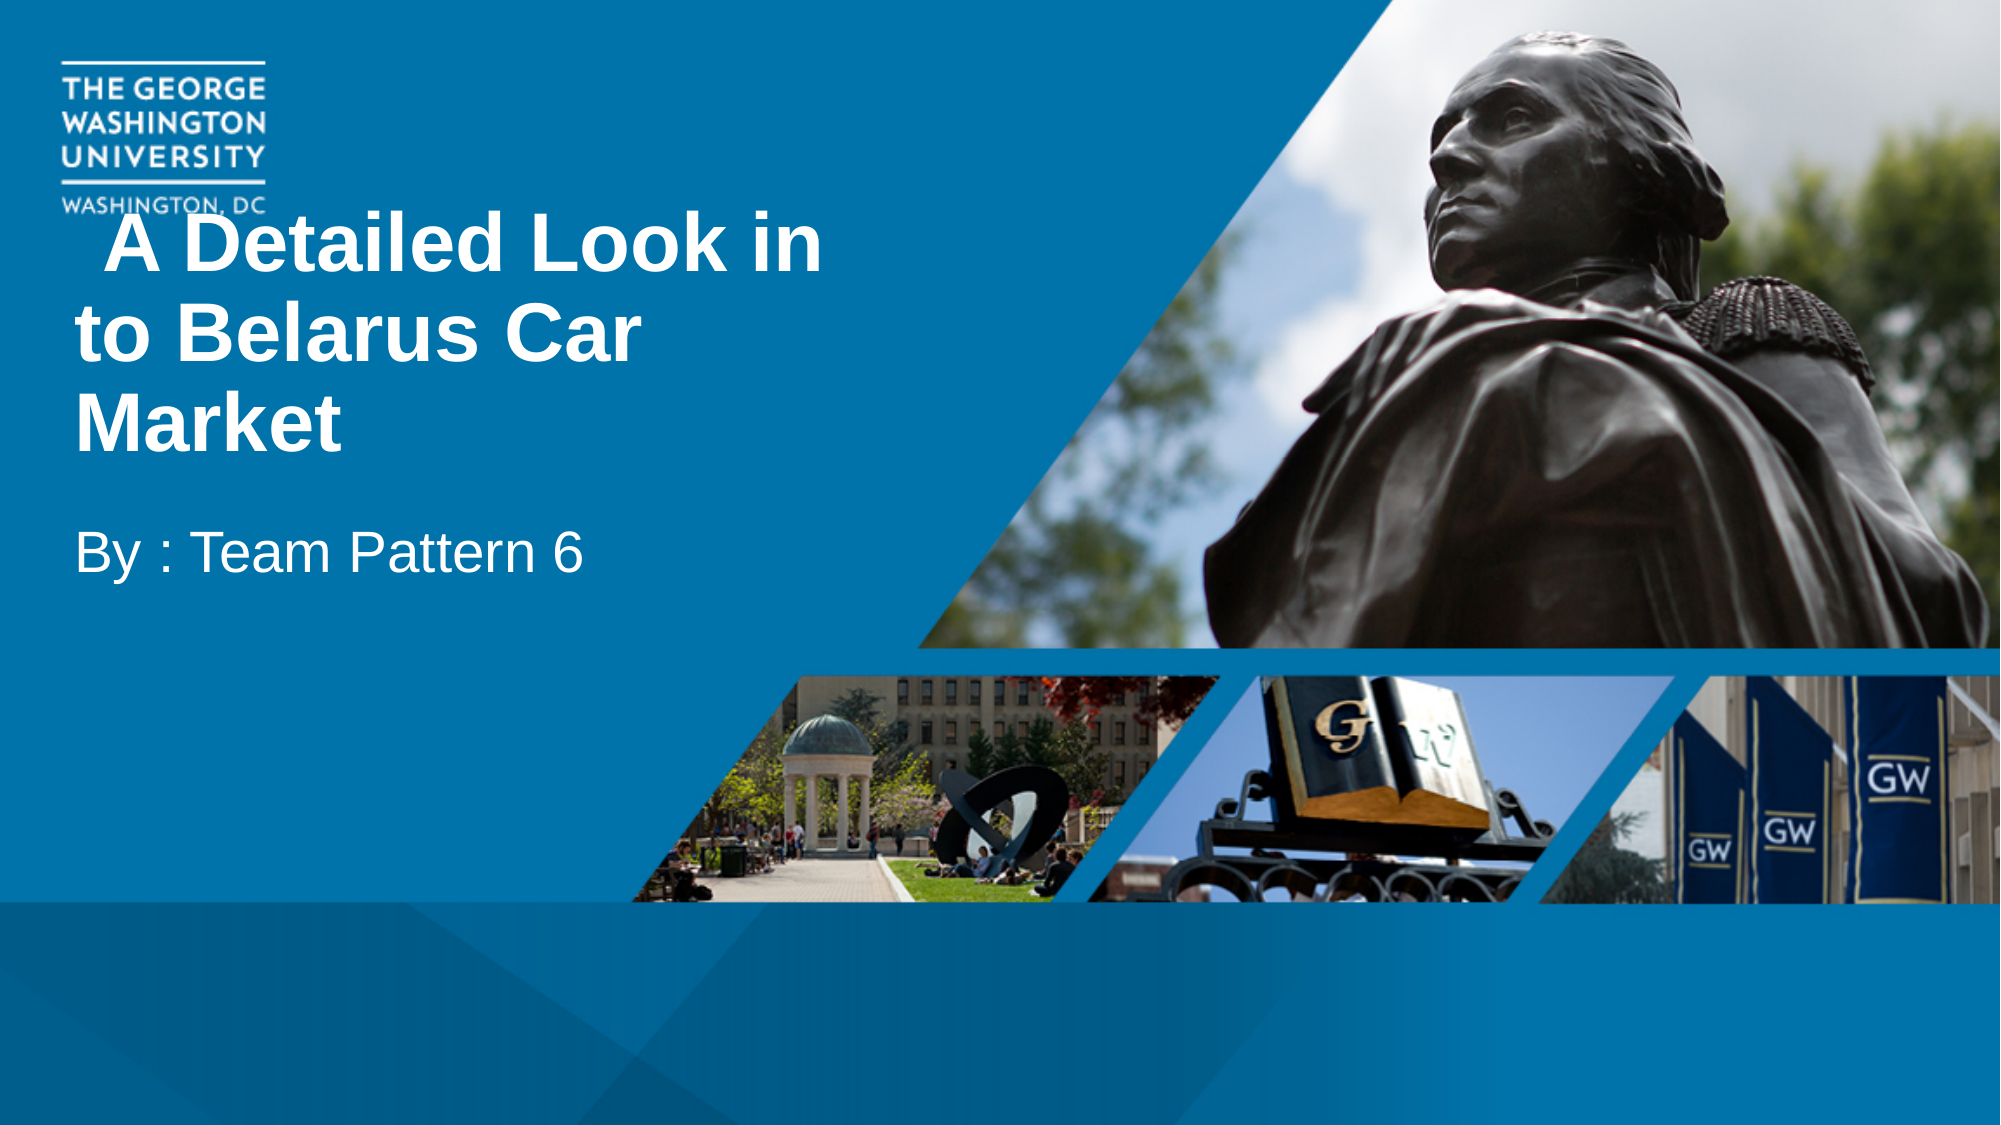

# A Detailed Look in to Belarus Car Market
By : Team Pattern 6